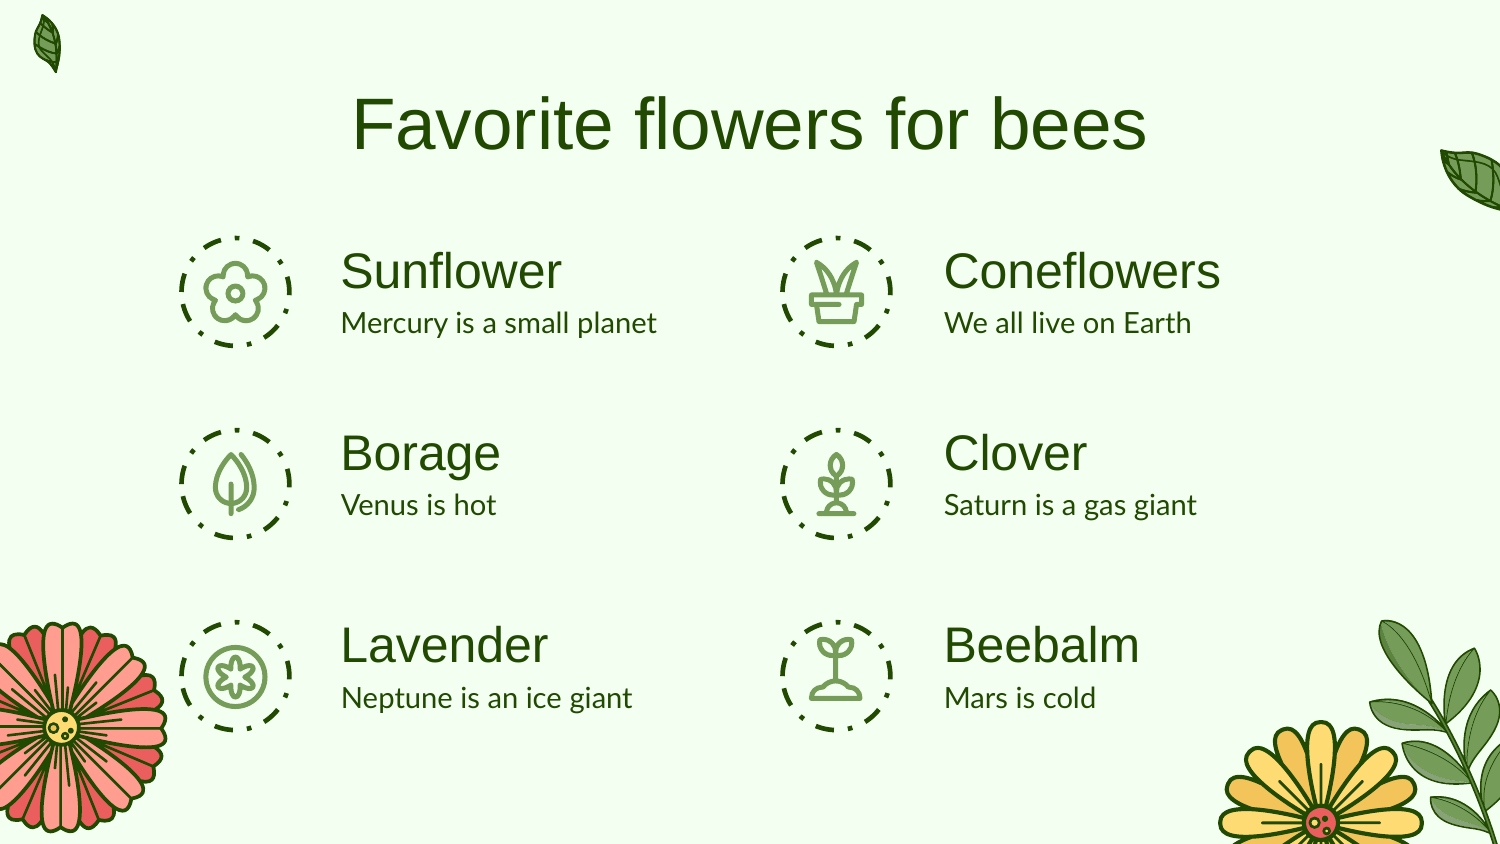

# Favorite flowers for bees

Sunflower
Coneflowers

Mercury is a small planet
We all live on Earth

Borage
Clover

Venus is hot
Saturn is a gas giant

Lavender
Beebalm

Neptune is an ice giant
Mars is cold